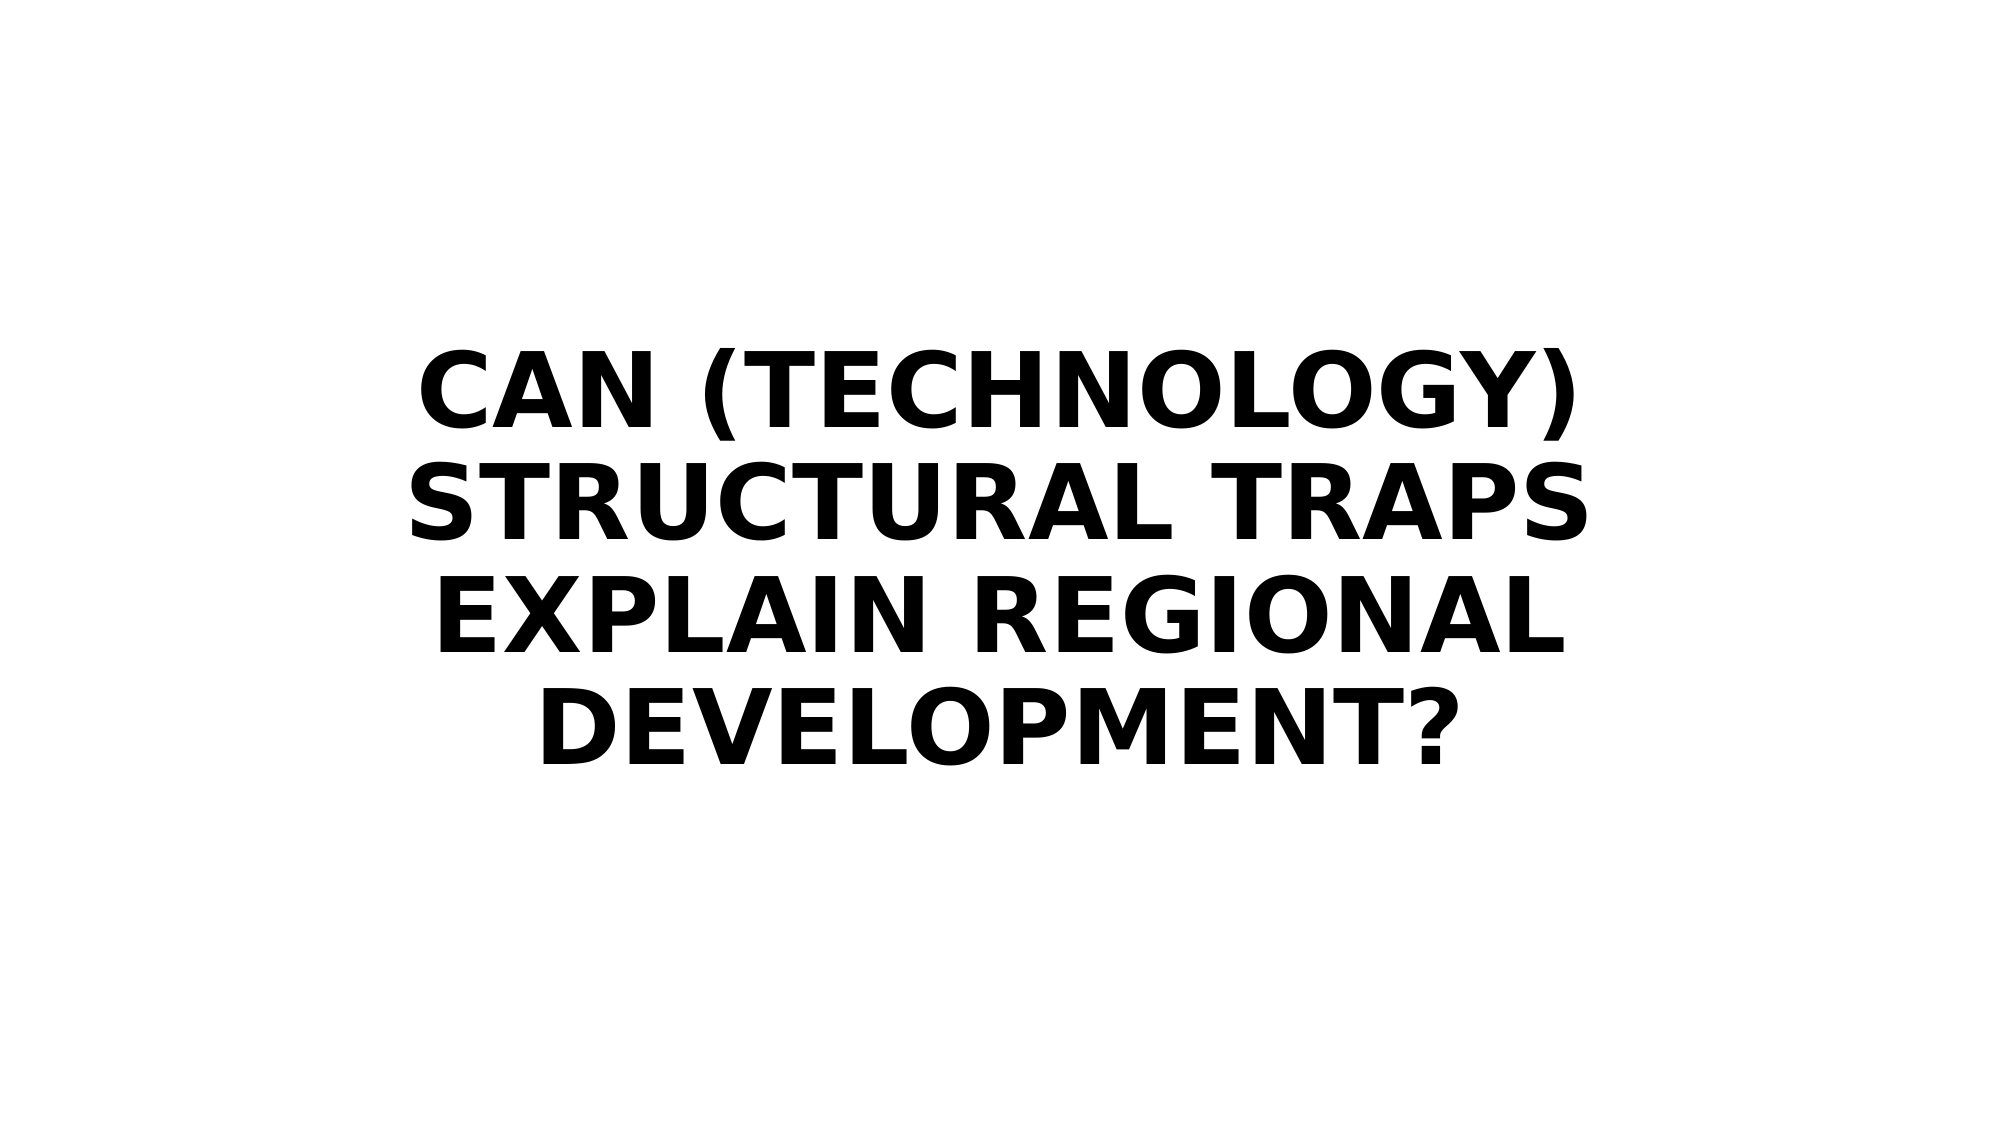

# CAN (TECHNOLOGY) STRUCTURAL TRAPS EXPLAIN REGIONAL DEVELOPMENT?